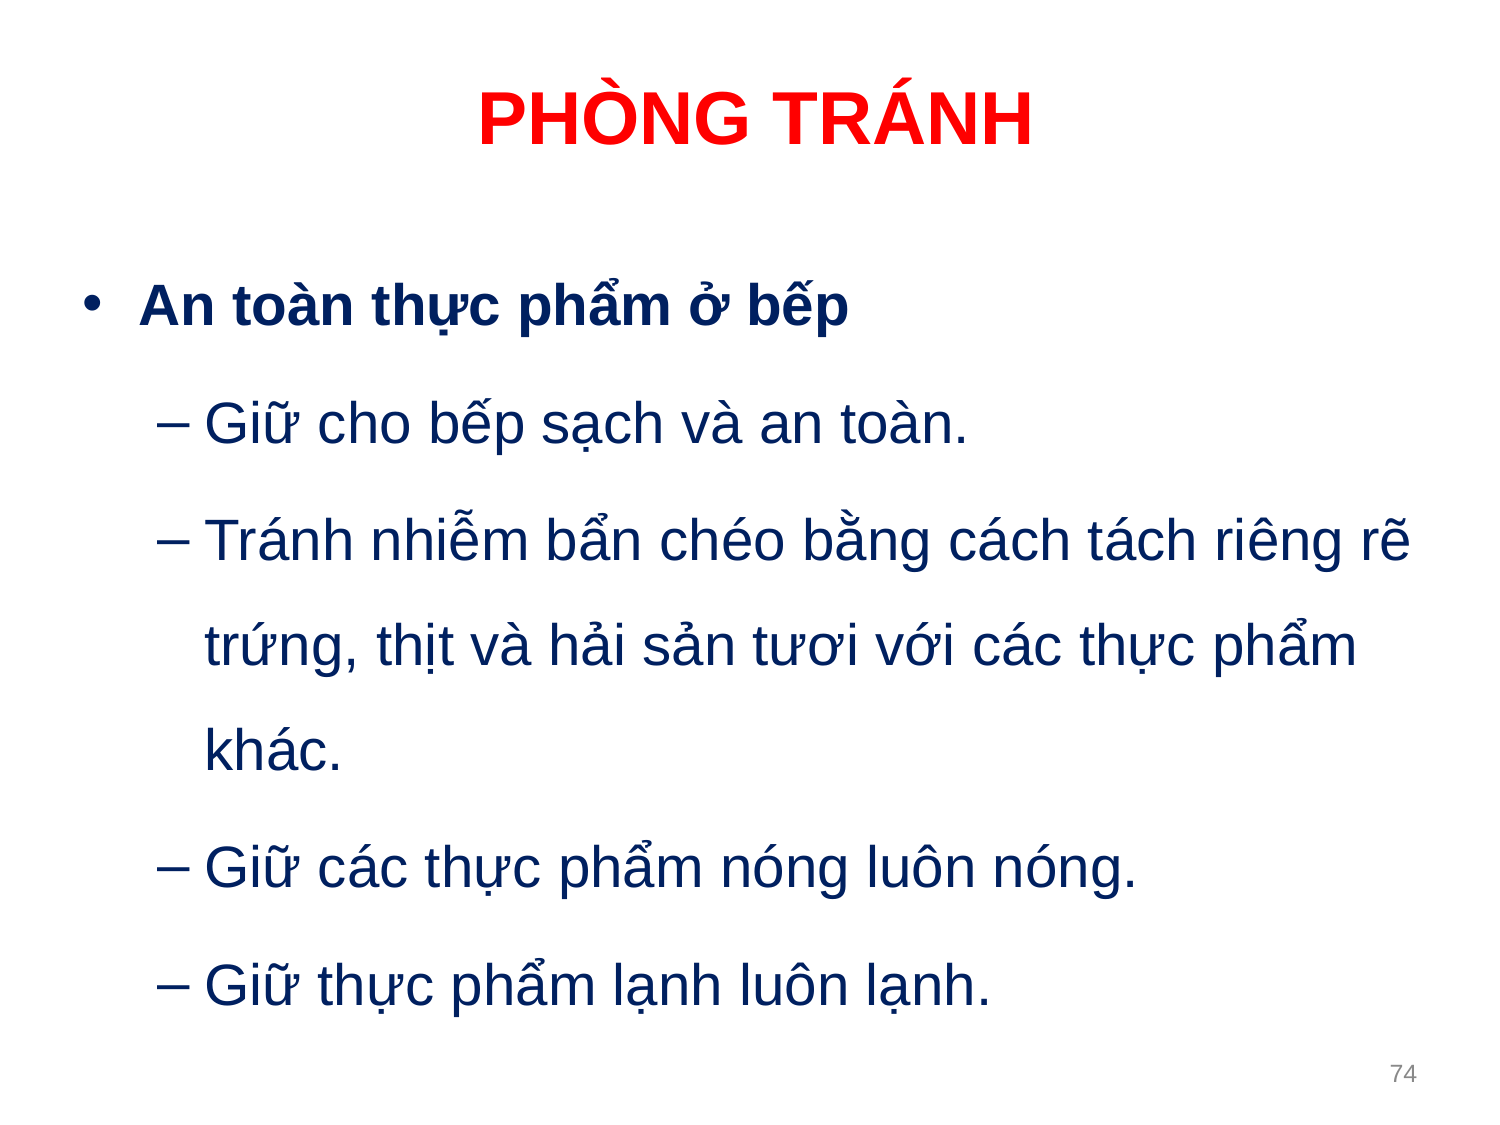

PHÒNG TRÁNH
An toàn thực phẩm ở bếp
Giữ cho bếp sạch và an toàn.
Tránh nhiễm bẩn chéo bằng cách tách riêng rẽ trứng, thịt và hải sản tươi với các thực phẩm khác.
Giữ các thực phẩm nóng luôn nóng.
Giữ thực phẩm lạnh luôn lạnh.
74